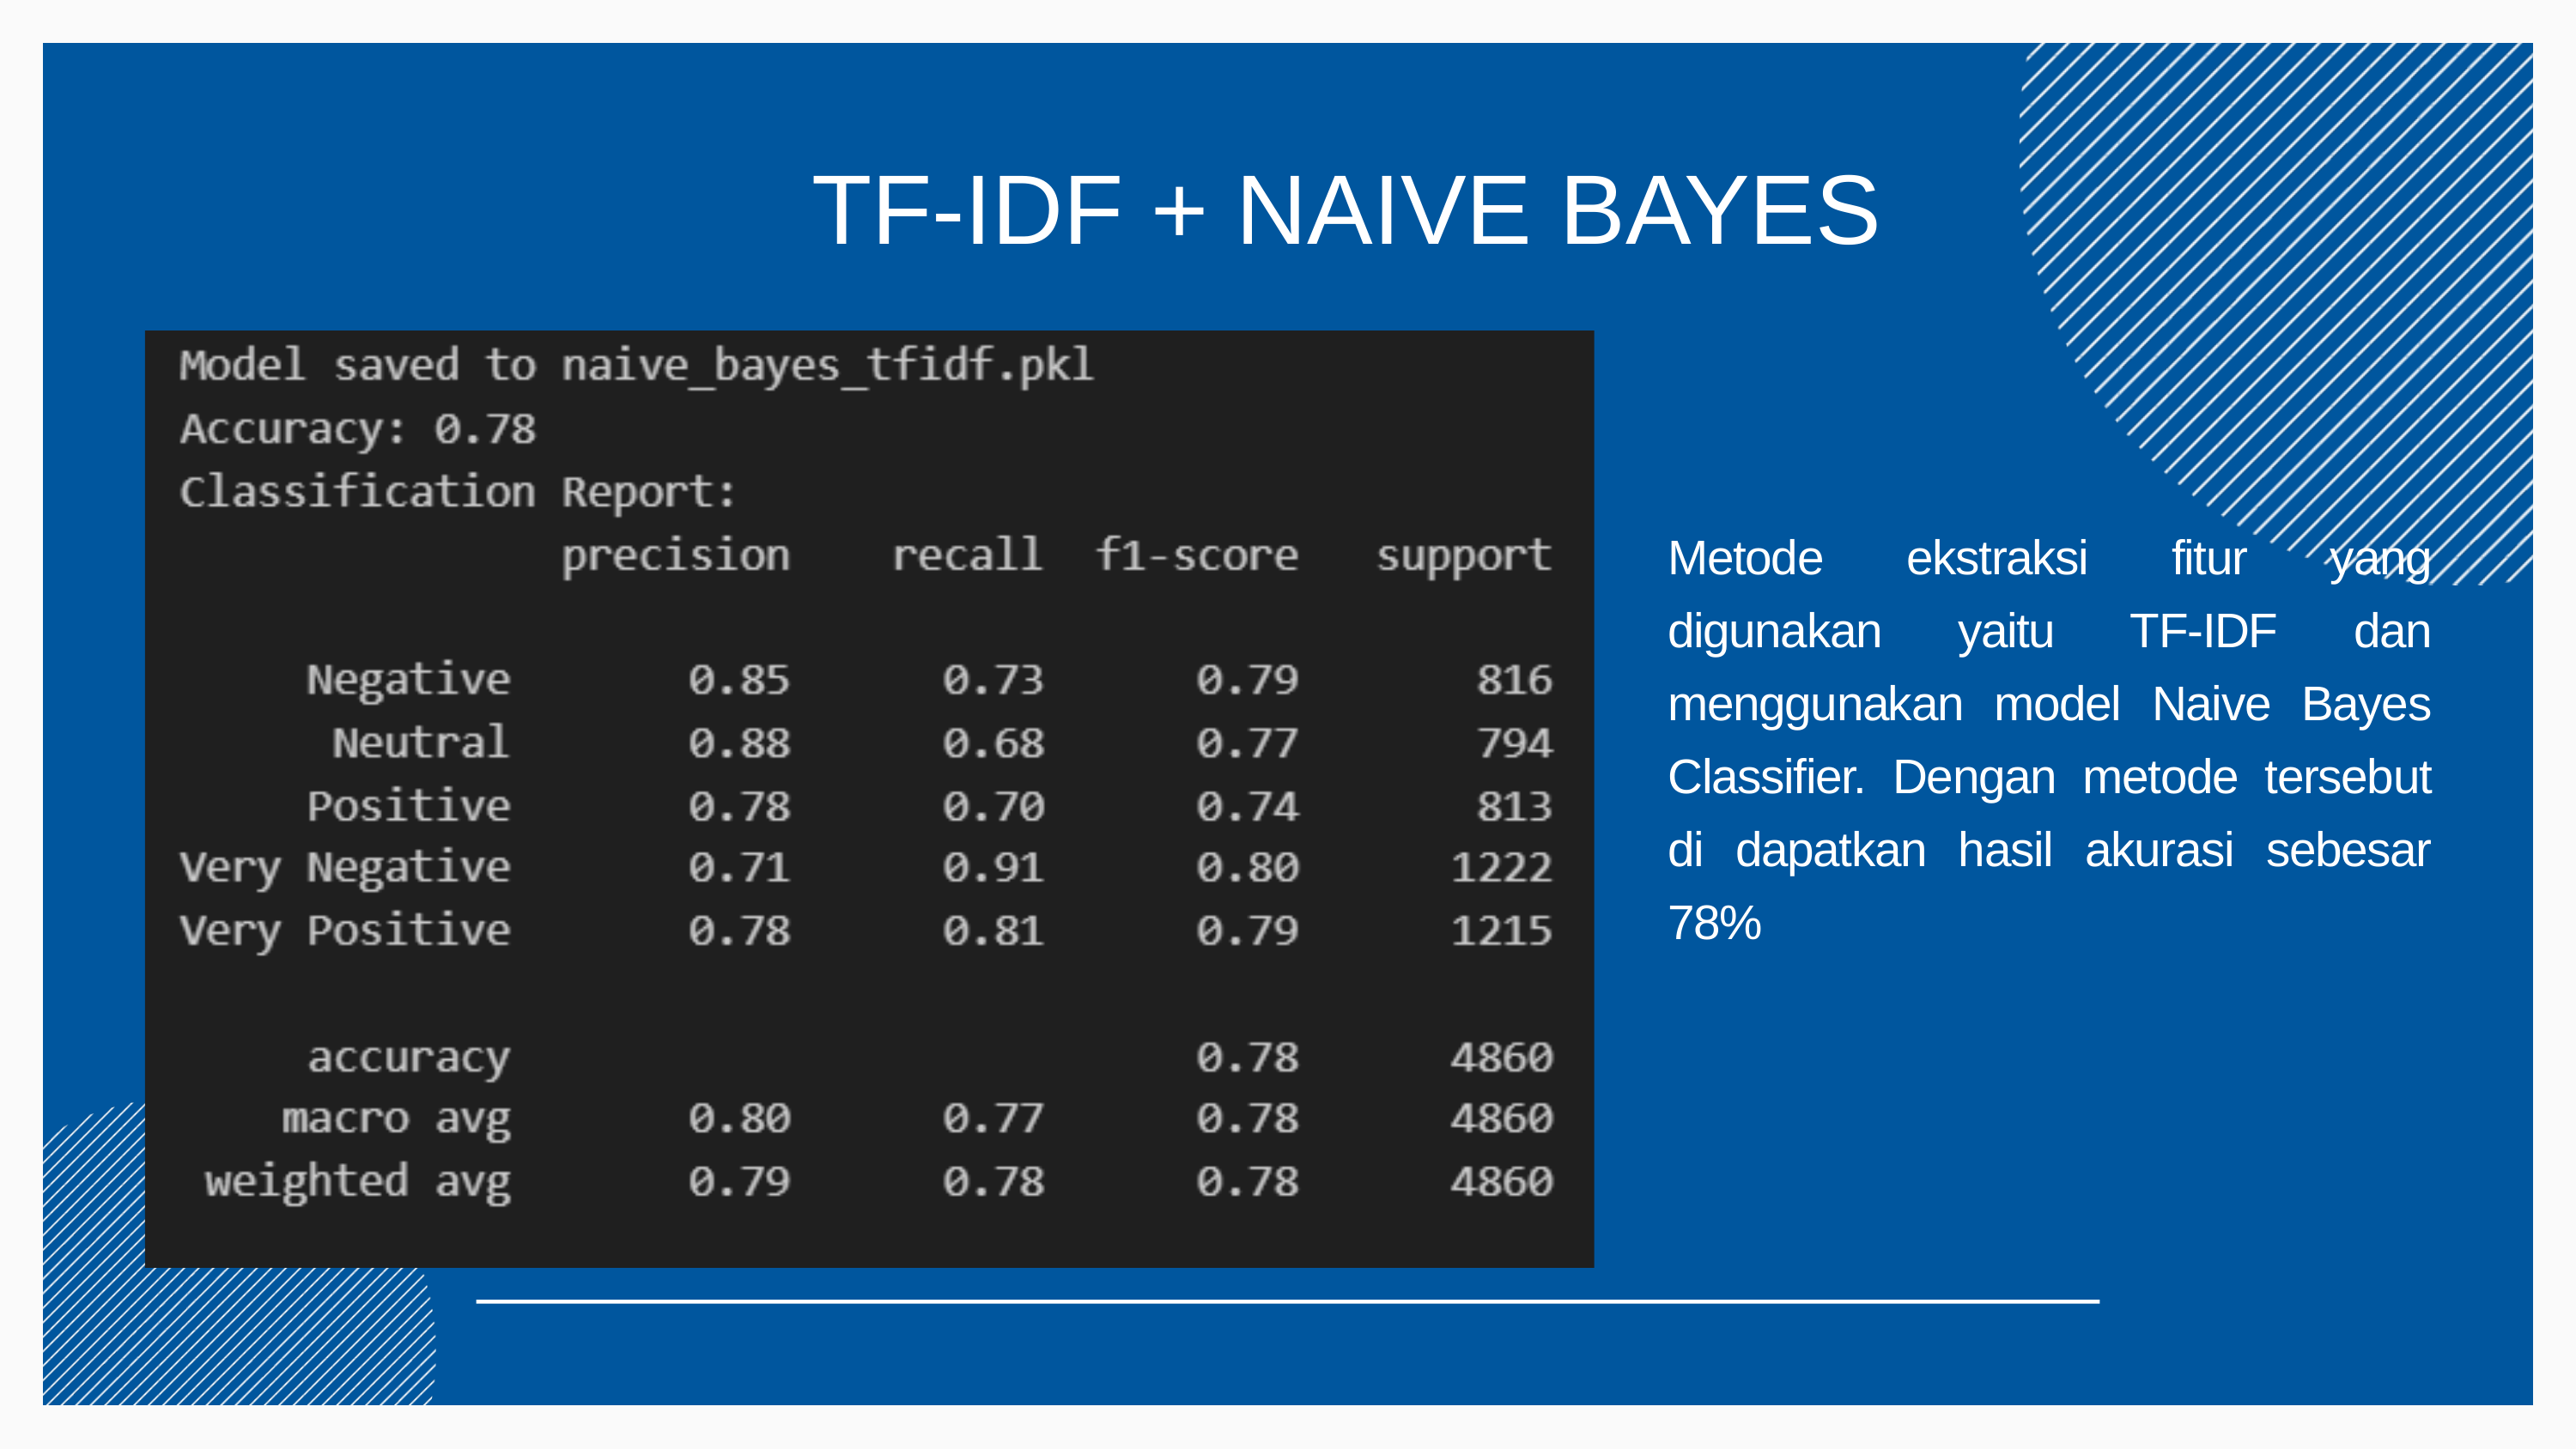

TF-IDF + NAIVE BAYES

Metode ekstraksi fitur yang digunakan yaitu TF-IDF dan menggunakan model Naive Bayes Classifier. Dengan metode tersebut di dapatkan hasil akurasi sebesar 78%